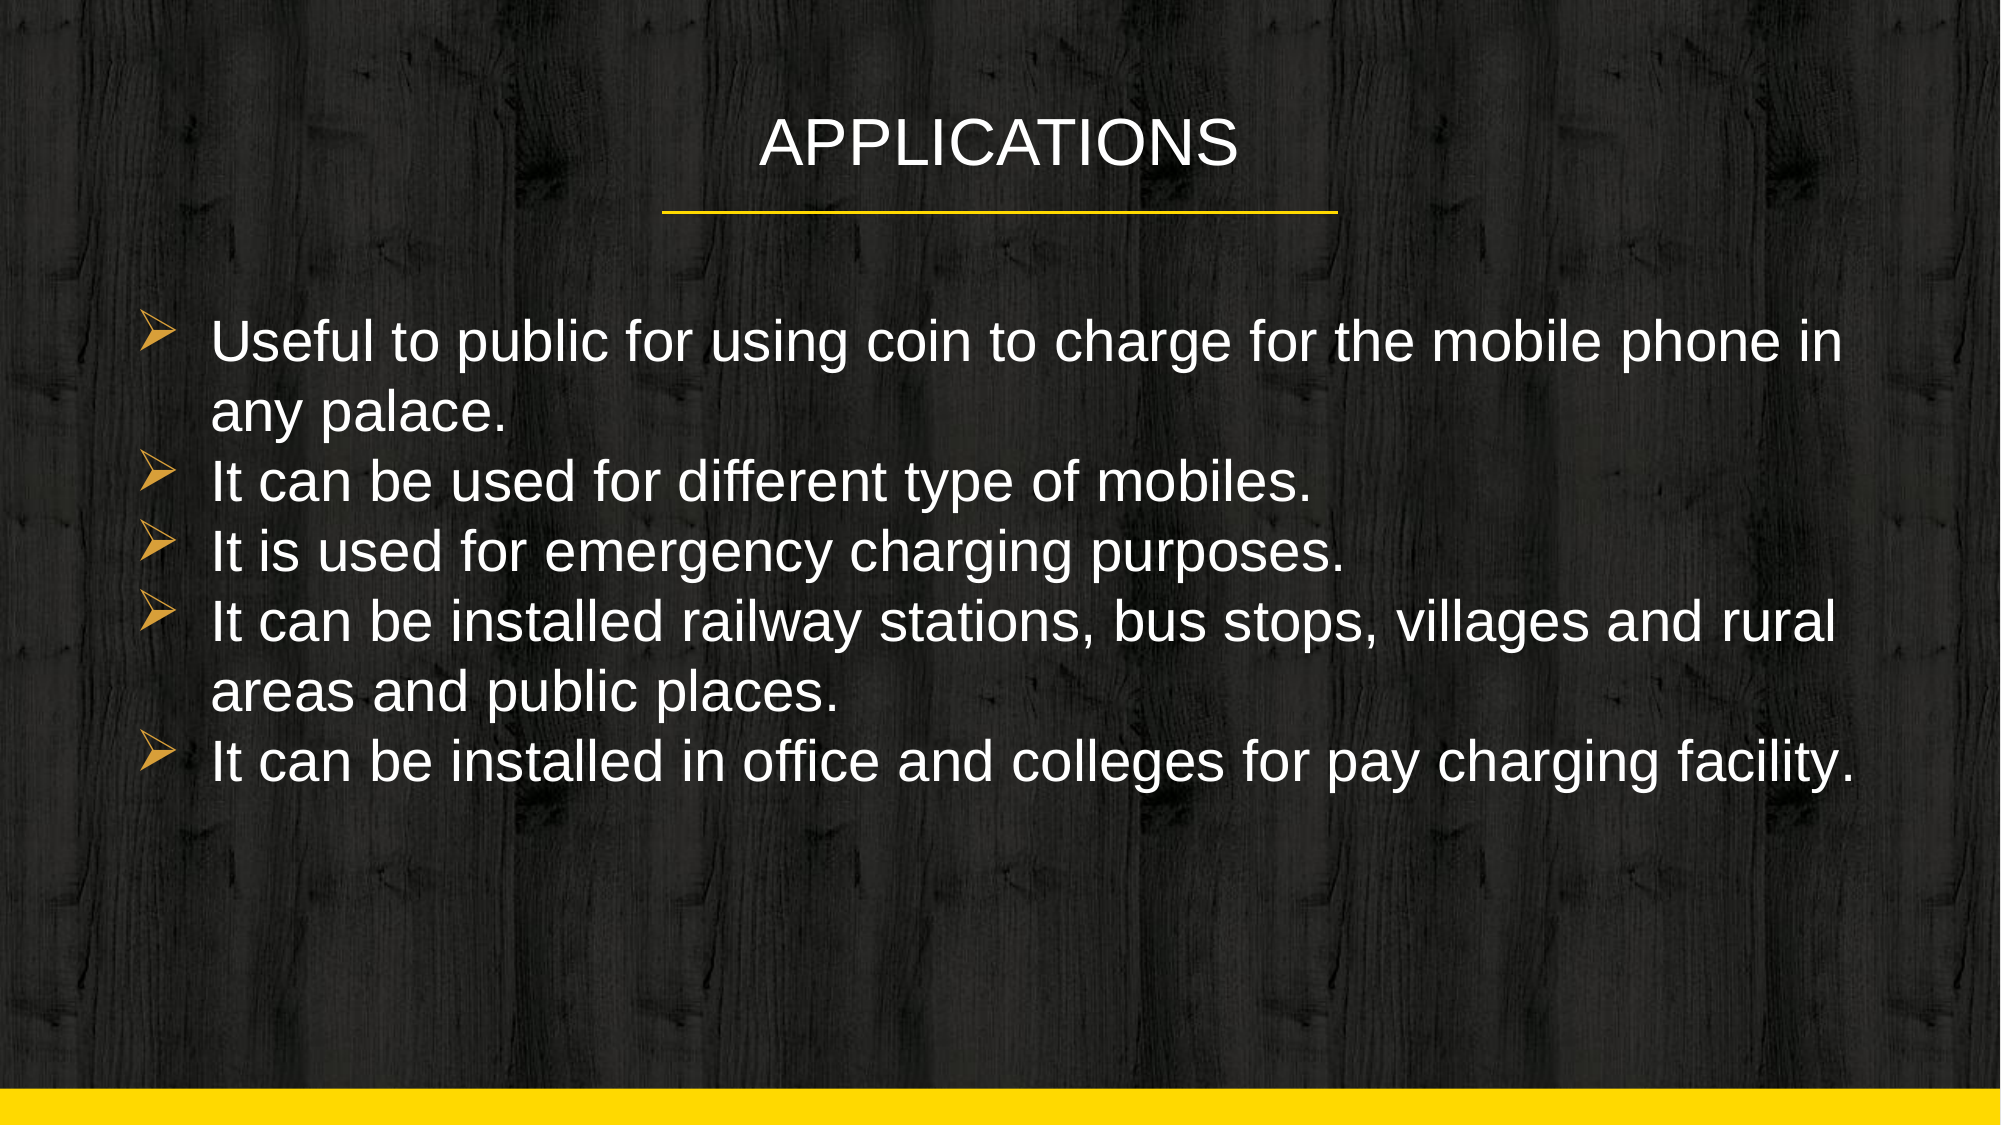

# APPLICATIONS
Useful to public for using coin to charge for the mobile phone in any palace.
It can be used for different type of mobiles.
It is used for emergency charging purposes.
It can be installed railway stations, bus stops, villages and rural areas and public places.
It can be installed in office and colleges for pay charging facility.